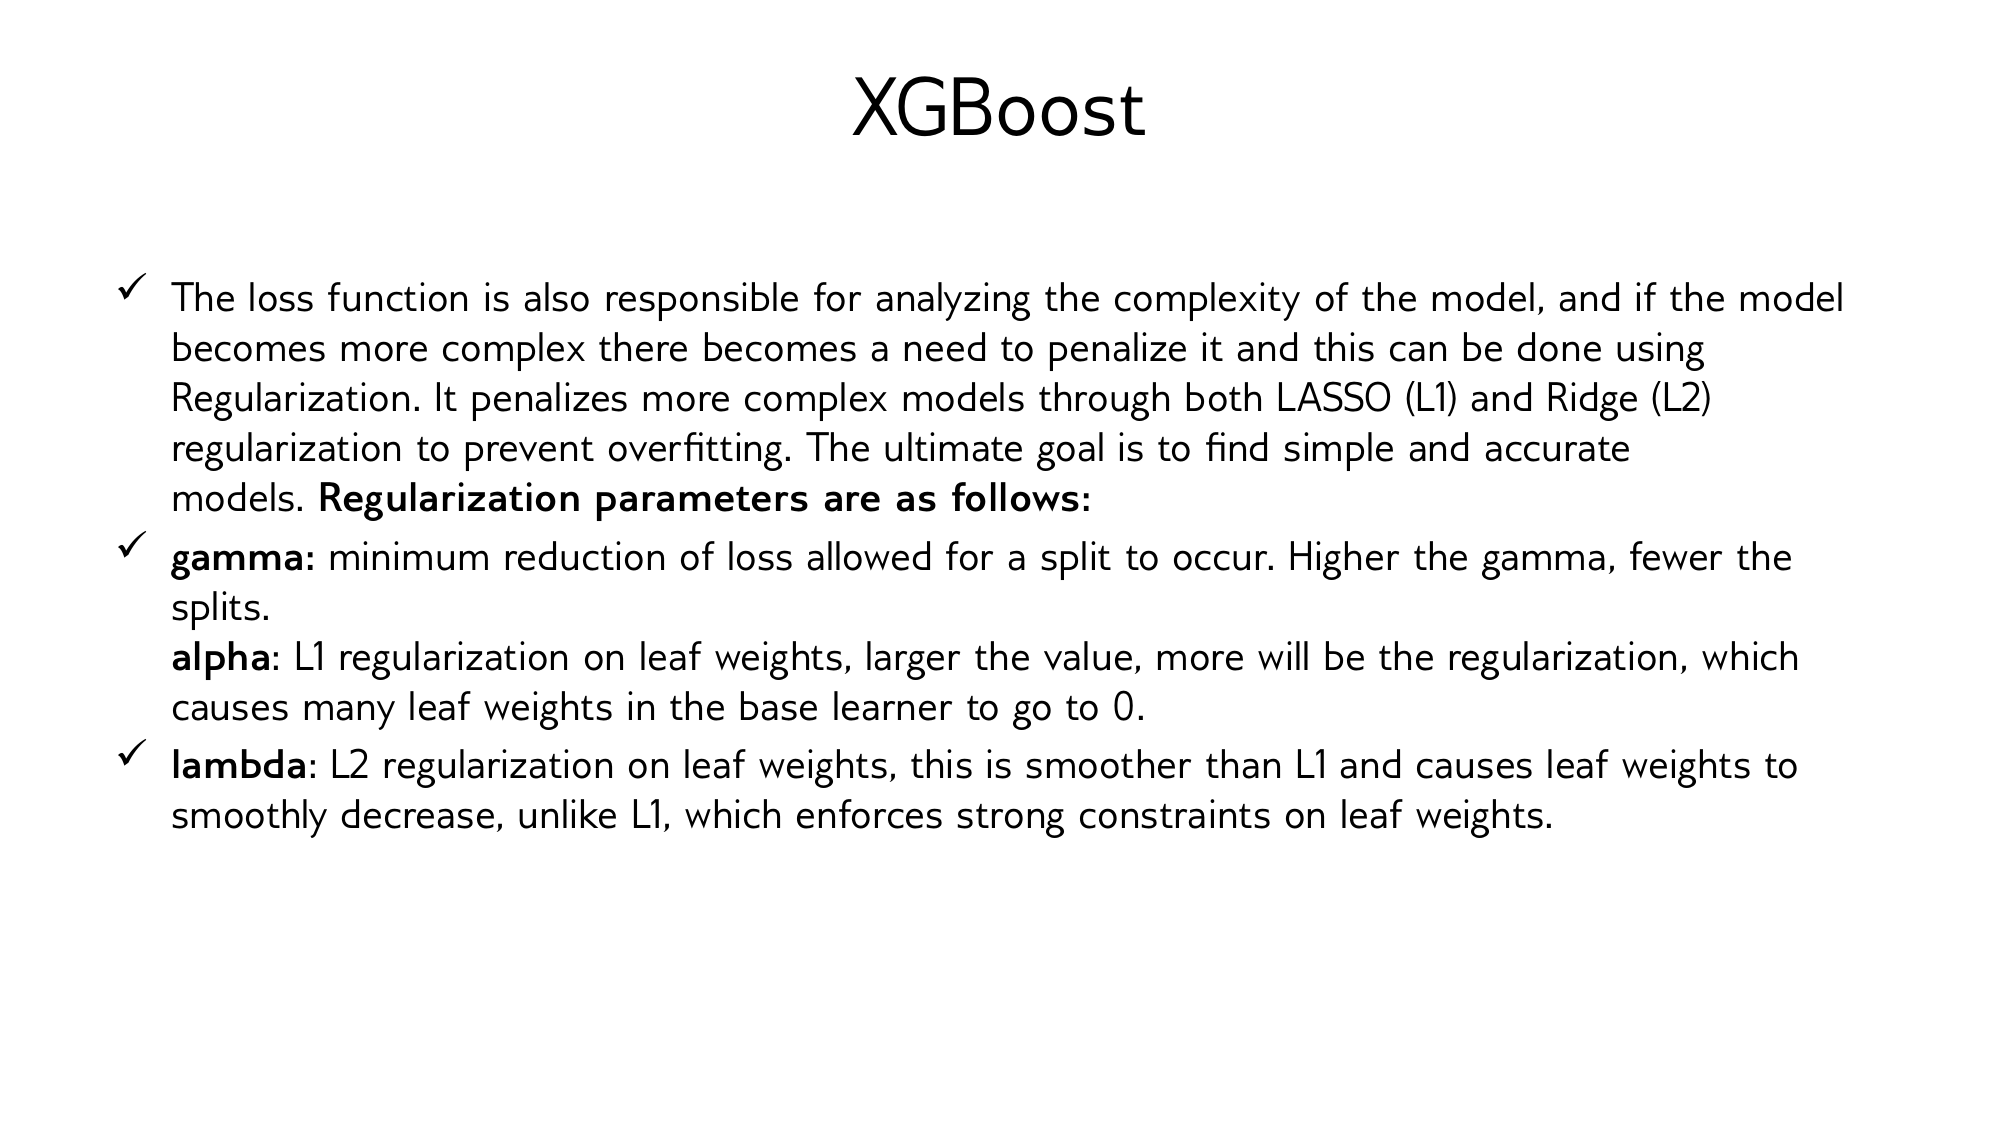

# XGBoost
The loss function is also responsible for analyzing the complexity of the model, and if the model becomes more complex there becomes a need to penalize it and this can be done using Regularization. It penalizes more complex models through both LASSO (L1) and Ridge (L2) regularization to prevent overfitting. The ultimate goal is to find simple and accurate models. Regularization parameters are as follows:
gamma: minimum reduction of loss allowed for a split to occur. Higher the gamma, fewer the splits.
alpha: L1 regularization on leaf weights, larger the value, more will be the regularization, which causes many leaf weights in the base learner to go to 0.
lambda: L2 regularization on leaf weights, this is smoother than L1 and causes leaf weights to smoothly decrease, unlike L1, which enforces strong constraints on leaf weights.